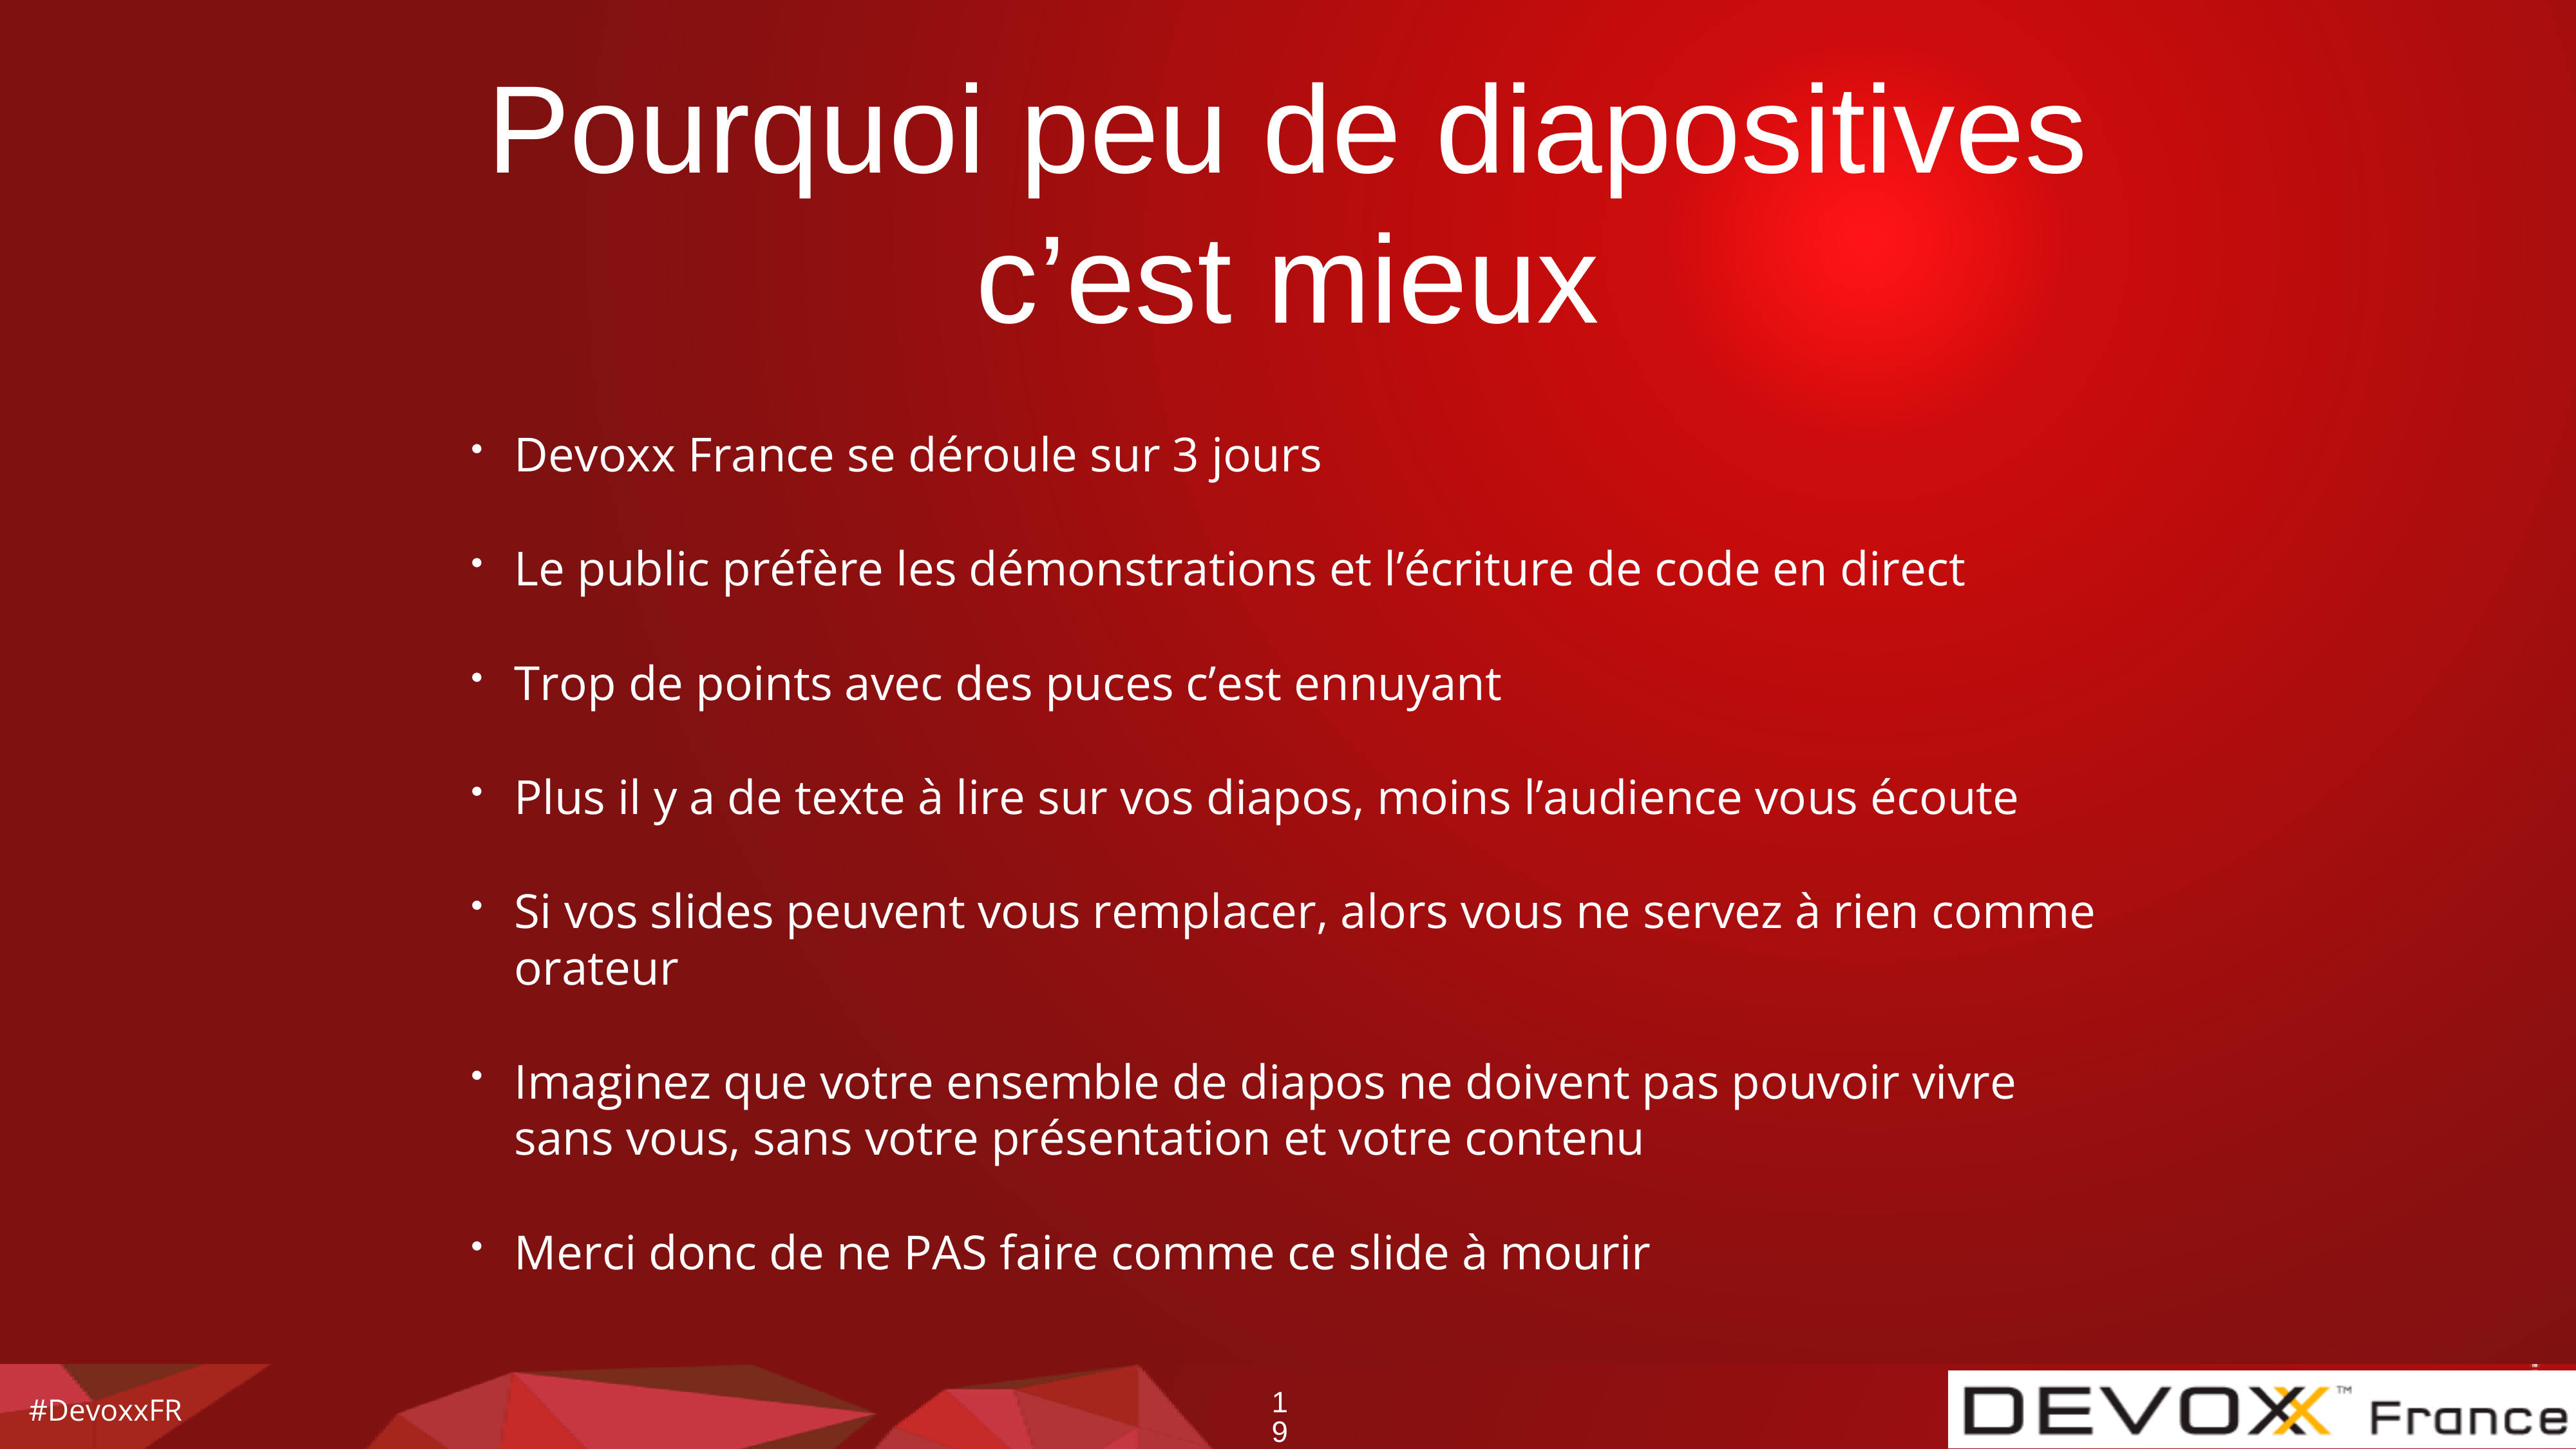

# Pourquoi peu de diapositives c’est mieux
Devoxx France se déroule sur 3 jours
Le public préfère les démonstrations et l’écriture de code en direct
Trop de points avec des puces c’est ennuyant
Plus il y a de texte à lire sur vos diapos, moins l’audience vous écoute
Si vos slides peuvent vous remplacer, alors vous ne servez à rien comme orateur
Imaginez que votre ensemble de diapos ne doivent pas pouvoir vivre sans vous, sans votre présentation et votre contenu
Merci donc de ne PAS faire comme ce slide à mourir
19